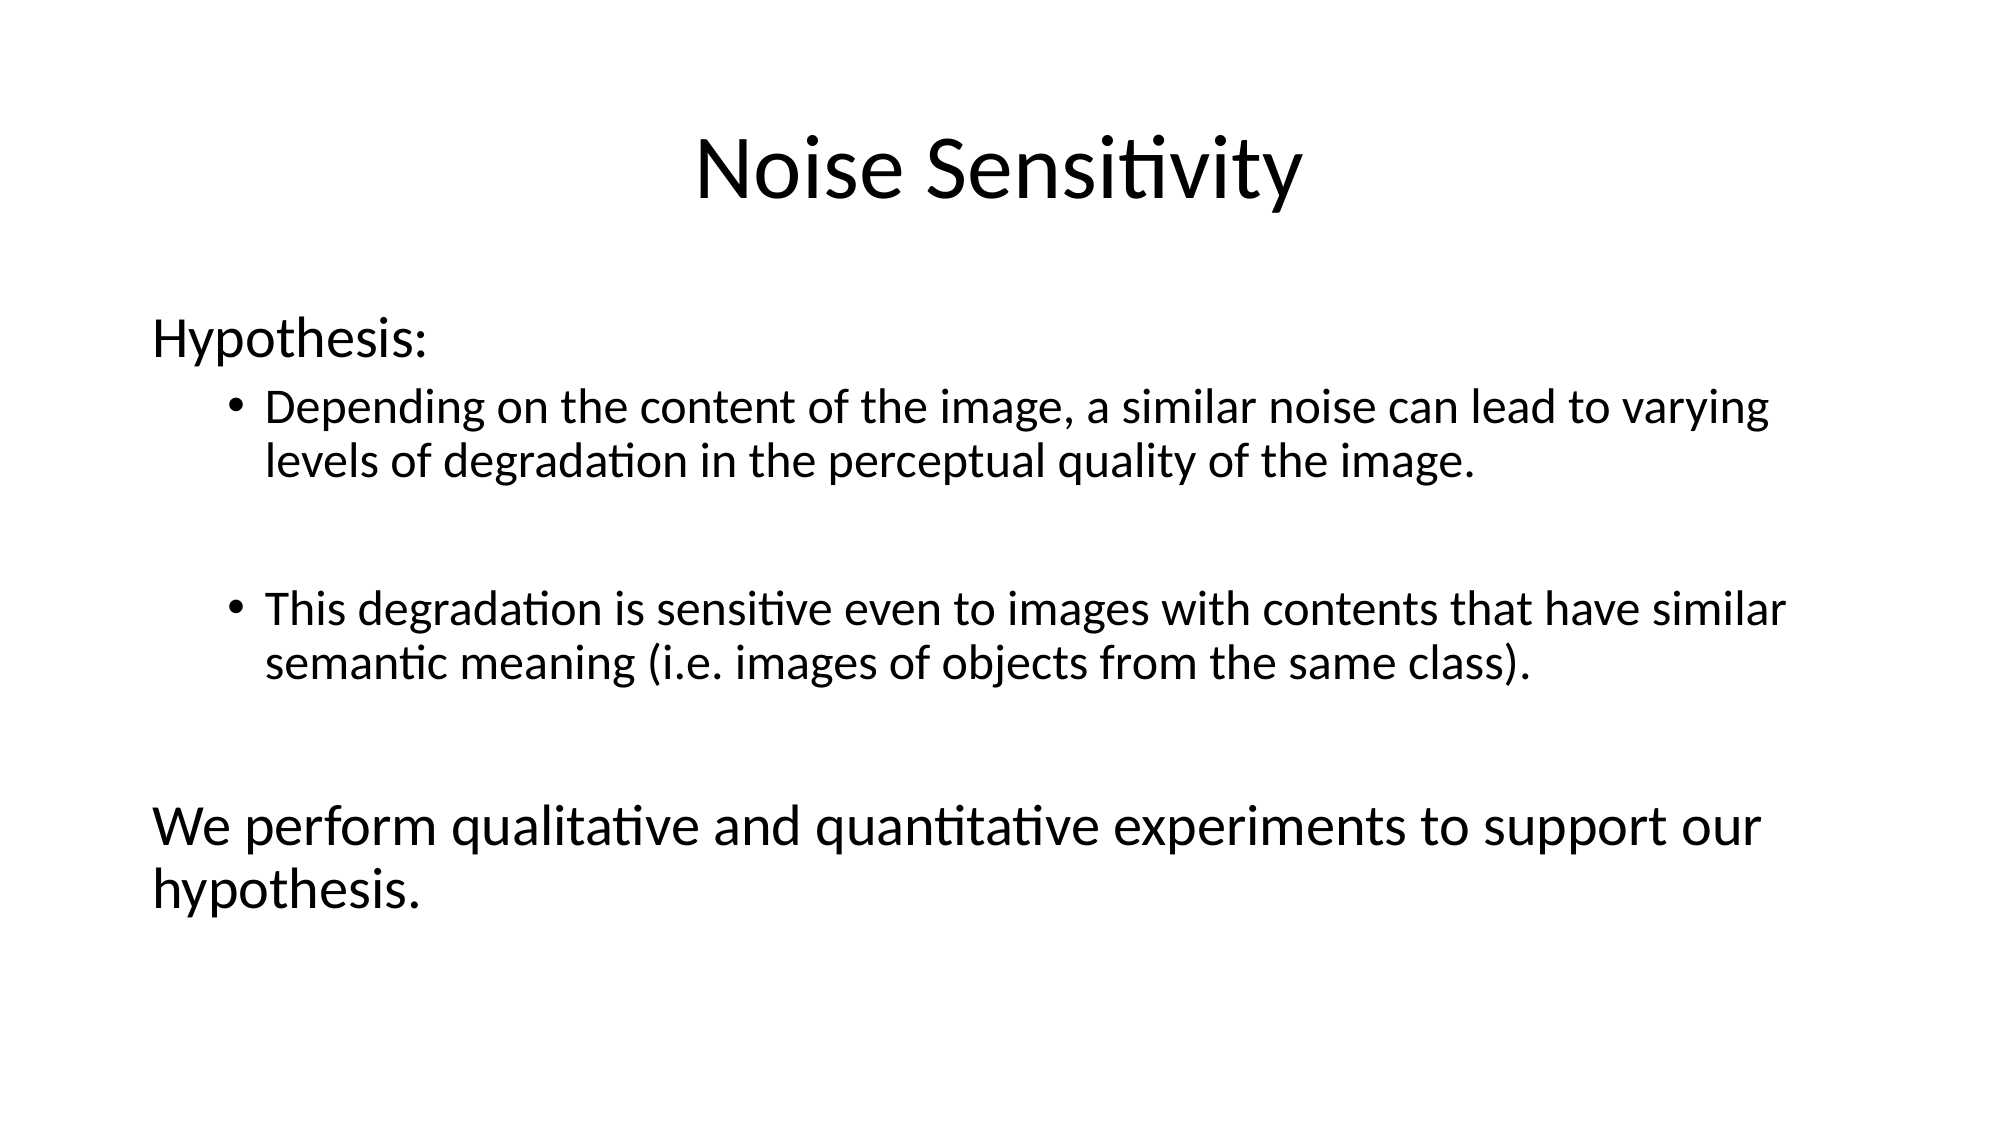

# Noise Sensitivity
Hypothesis:
Depending on the content of the image, a similar noise can lead to varying levels of degradation in the perceptual quality of the image.

This degradation is sensitive even to images with contents that have similar semantic meaning (i.e. images of objects from the same class).

We perform qualitative and quantitative experiments to support our hypothesis.